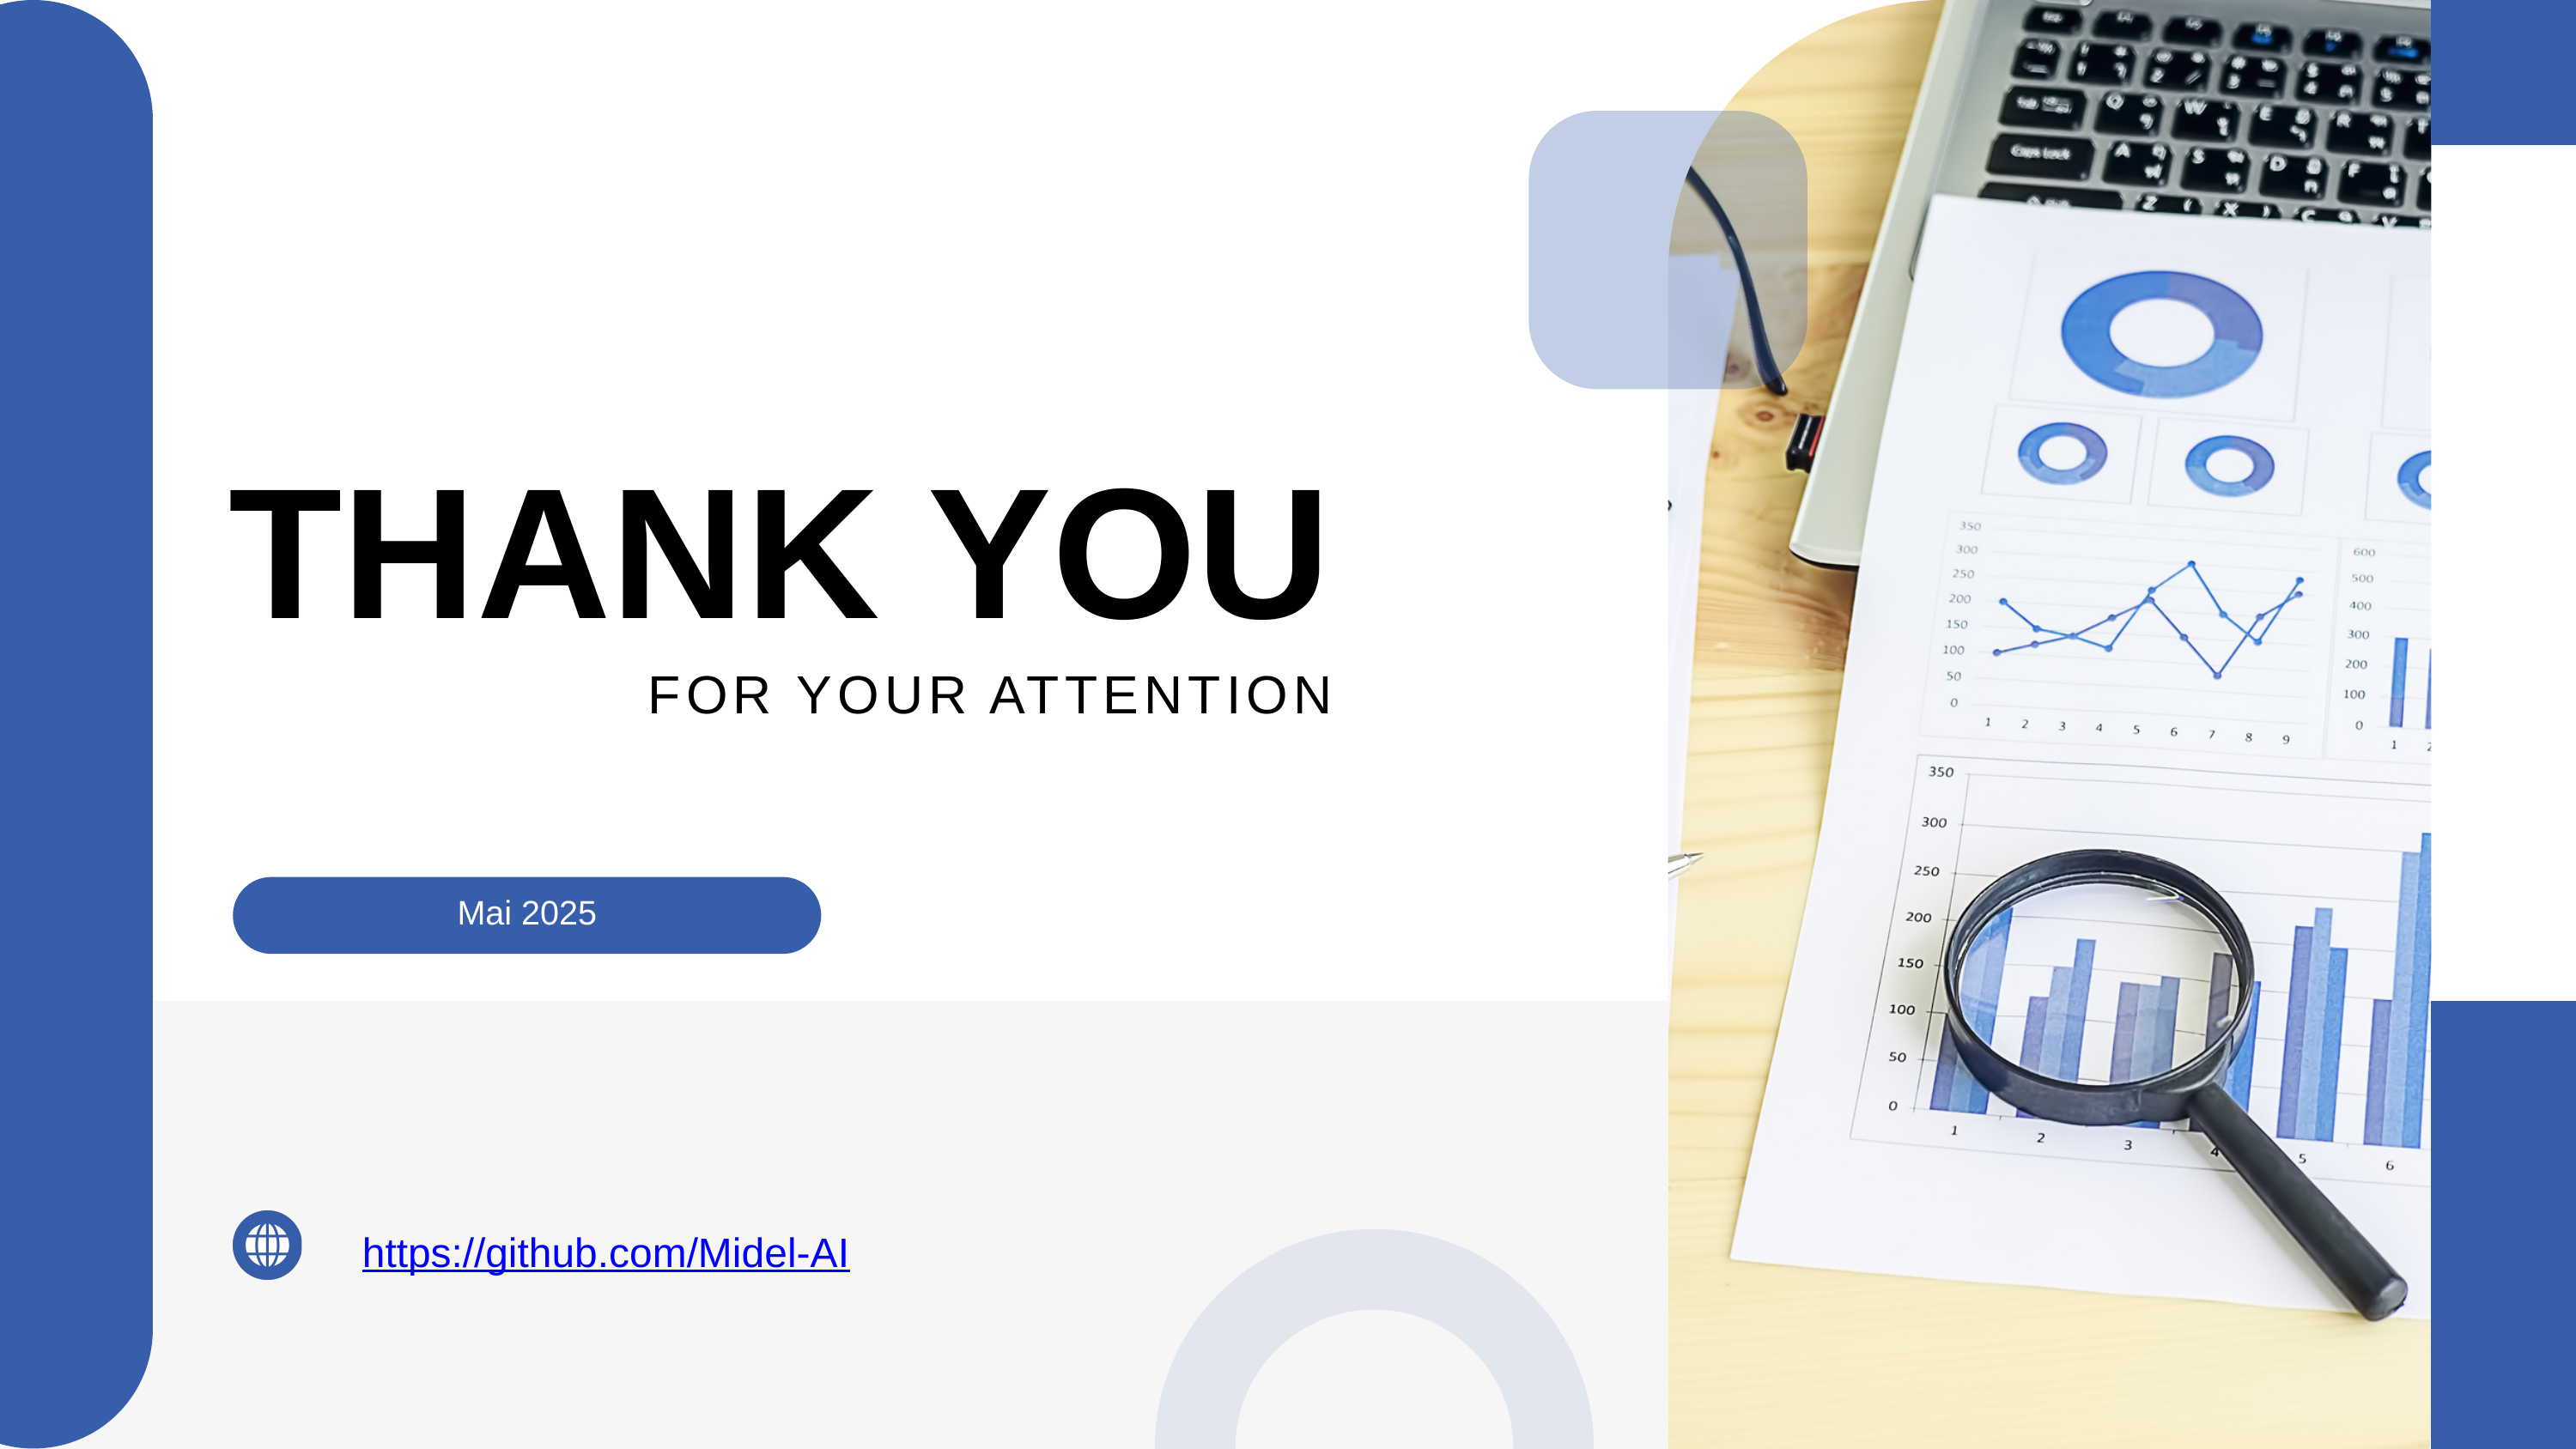

THANK YOU
FOR YOUR ATTENTION

Mai 2025

https://github.com/Midel-AI